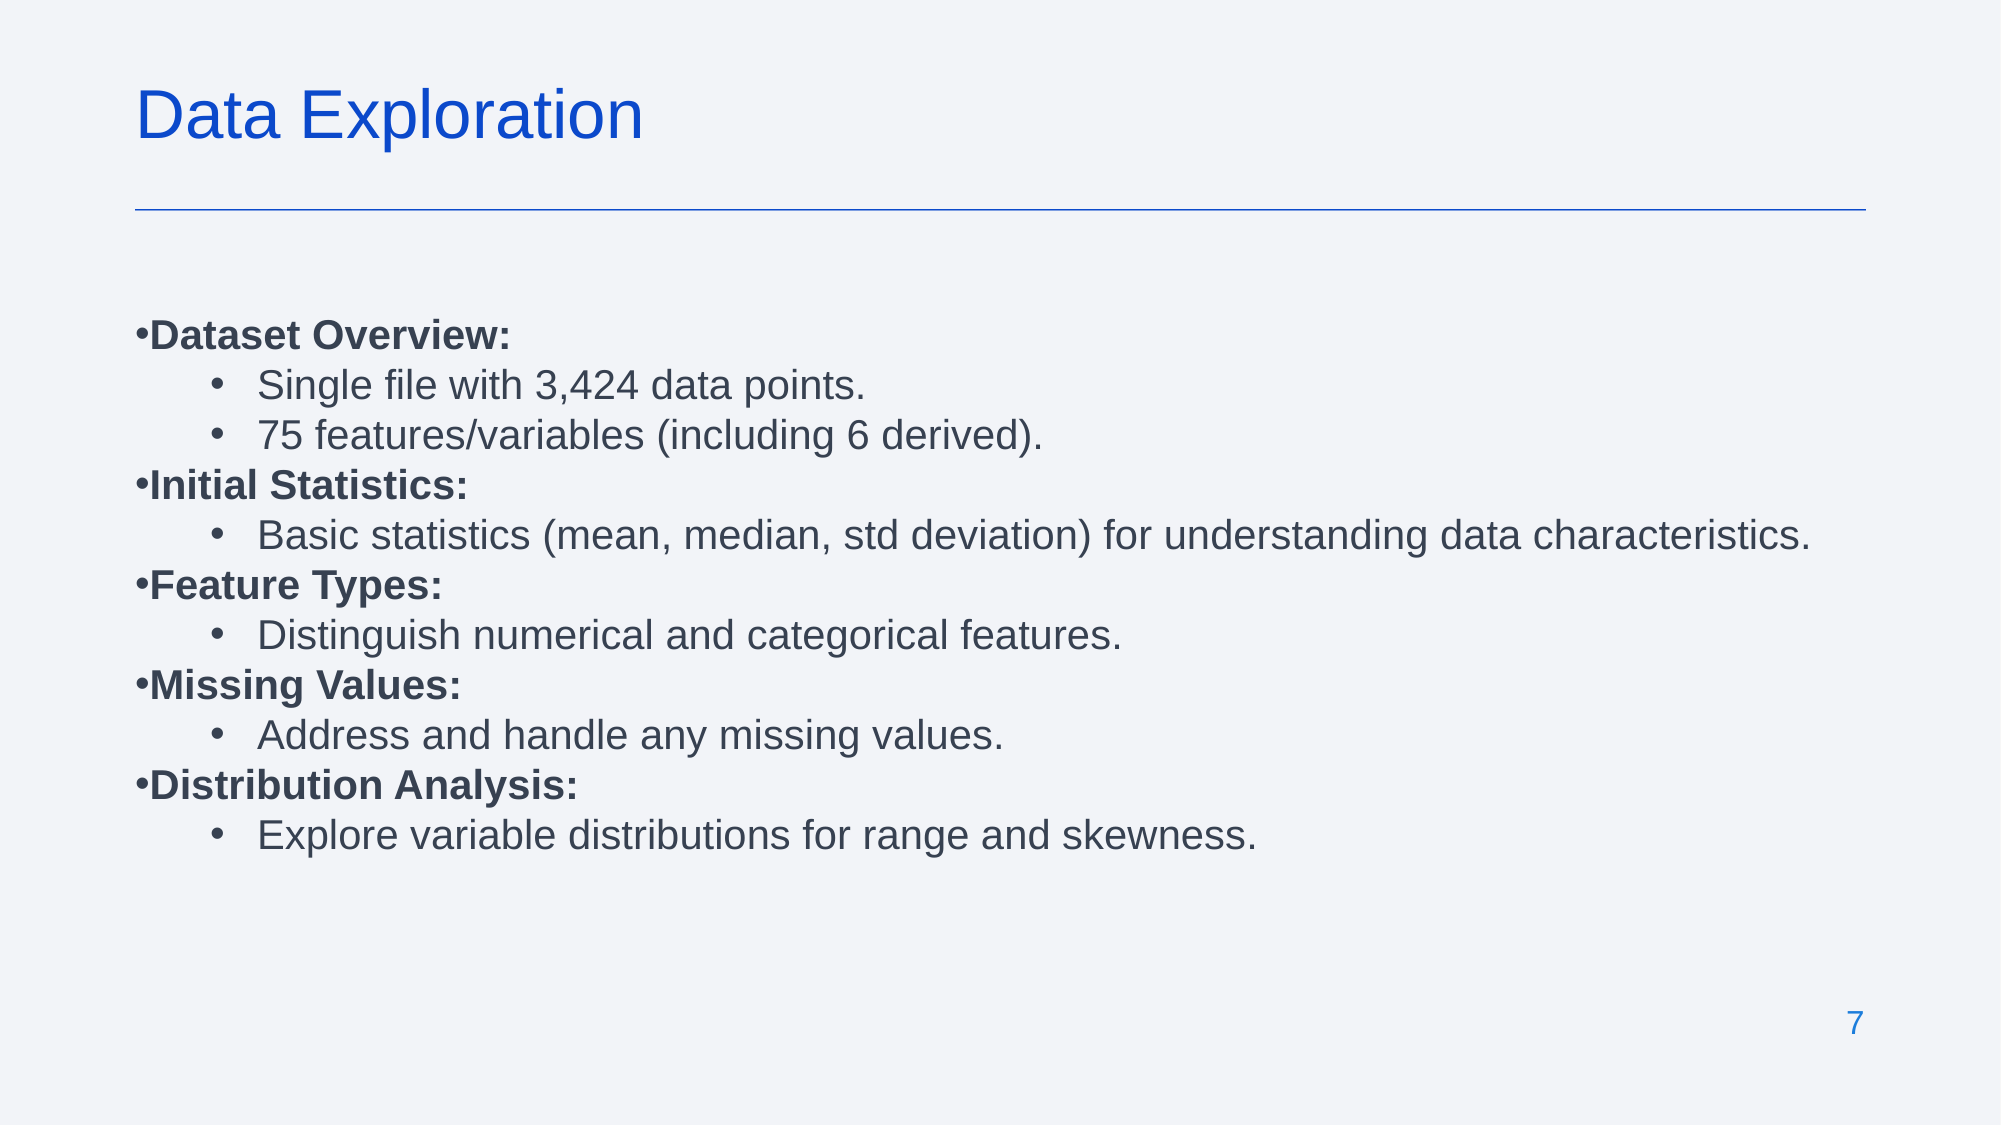

Data Exploration
Dataset Overview:
Single file with 3,424 data points.
75 features/variables (including 6 derived).
Initial Statistics:
Basic statistics (mean, median, std deviation) for understanding data characteristics.
Feature Types:
Distinguish numerical and categorical features.
Missing Values:
Address and handle any missing values.
Distribution Analysis:
Explore variable distributions for range and skewness.

7